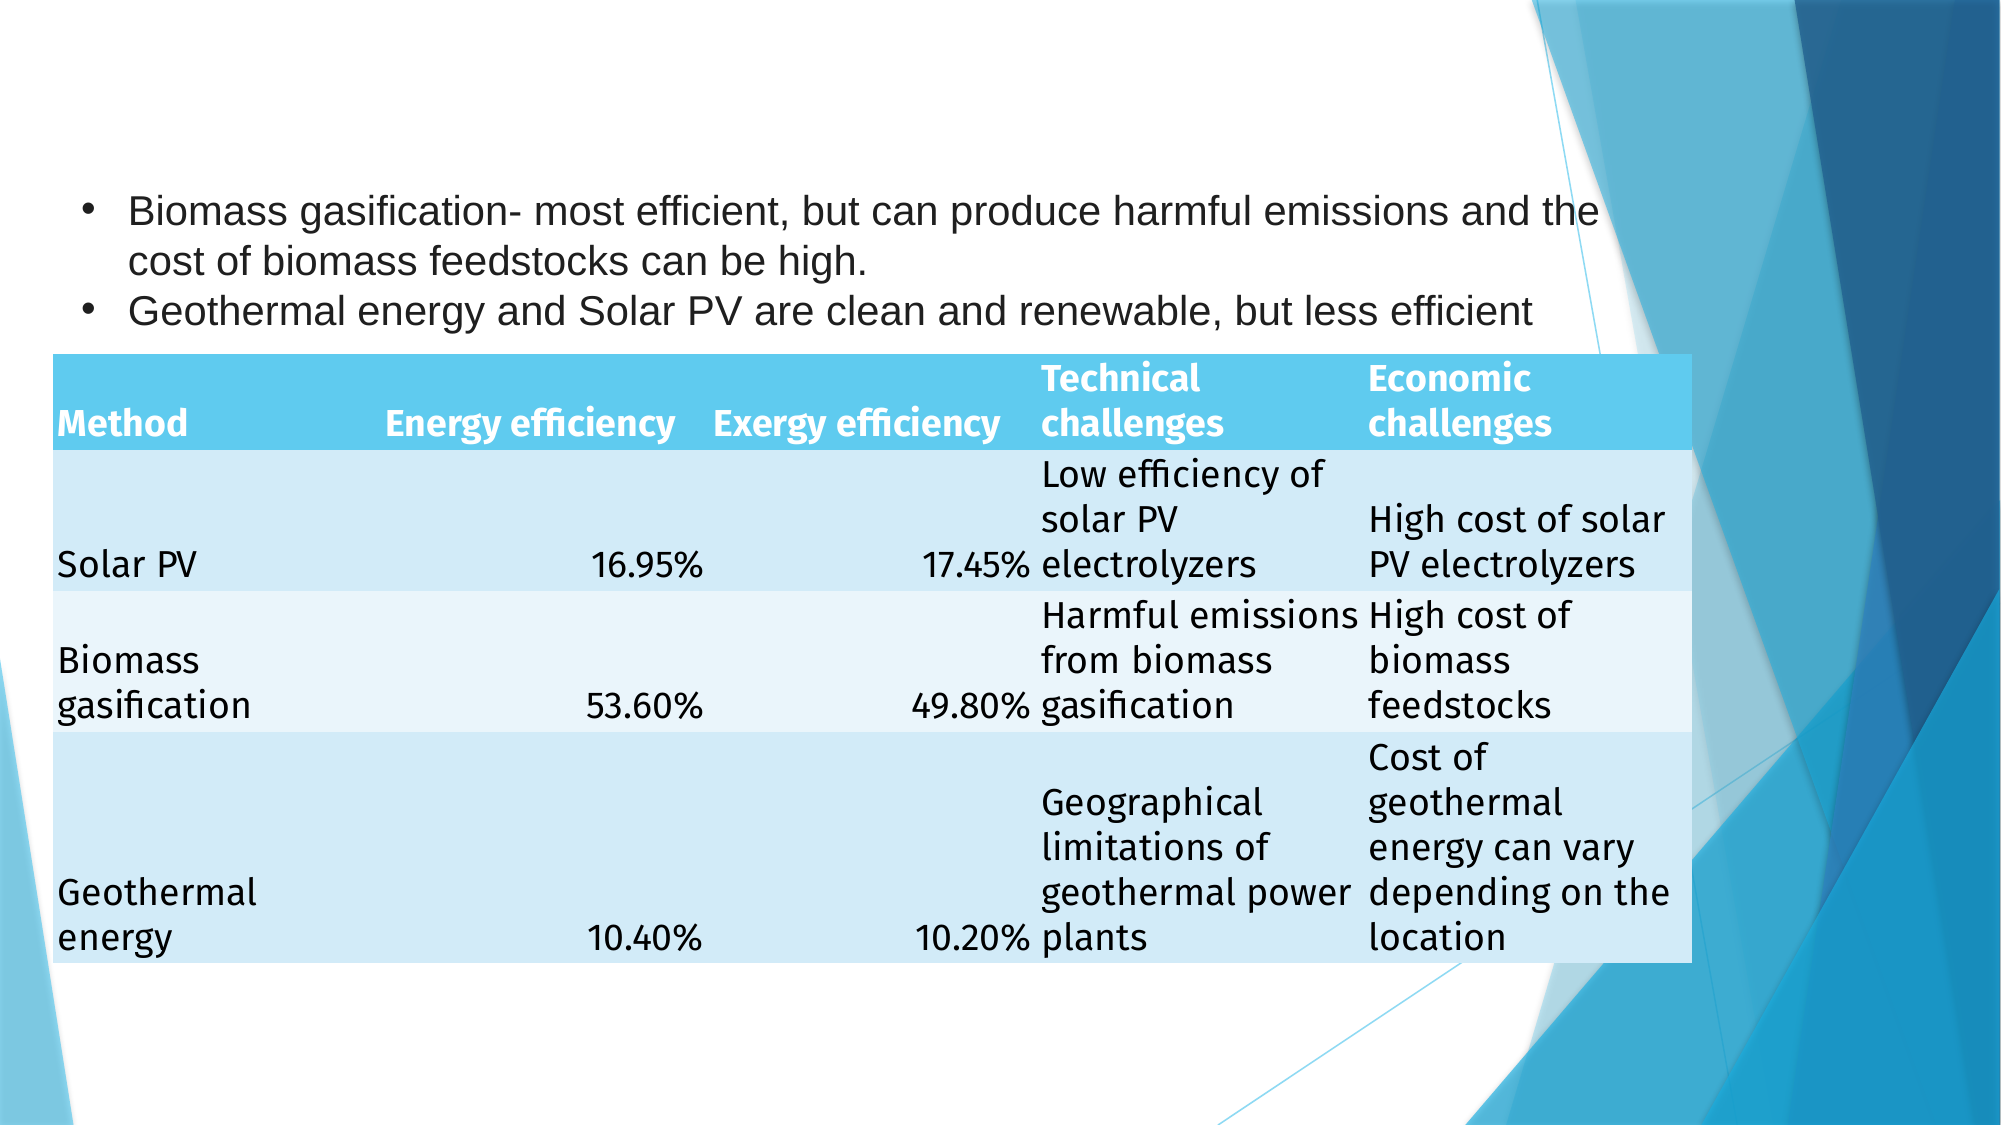

Biomass gasification- most efficient, but can produce harmful emissions and the cost of biomass feedstocks can be high.
Geothermal energy and Solar PV are clean and renewable, but less efficient

| Method | Energy efficiency | Exergy efficiency | Technical challenges | Economic challenges |
| --- | --- | --- | --- | --- |
| Solar PV | 16.95% | 17.45% | Low efficiency of solar PV electrolyzers | High cost of solar PV electrolyzers |
| Biomass gasification | 53.60% | 49.80% | Harmful emissions from biomass gasification | High cost of biomass feedstocks |
| Geothermal energy | 10.40% | 10.20% | Geographical limitations of geothermal power plants | Cost of geothermal energy can vary depending on the location |